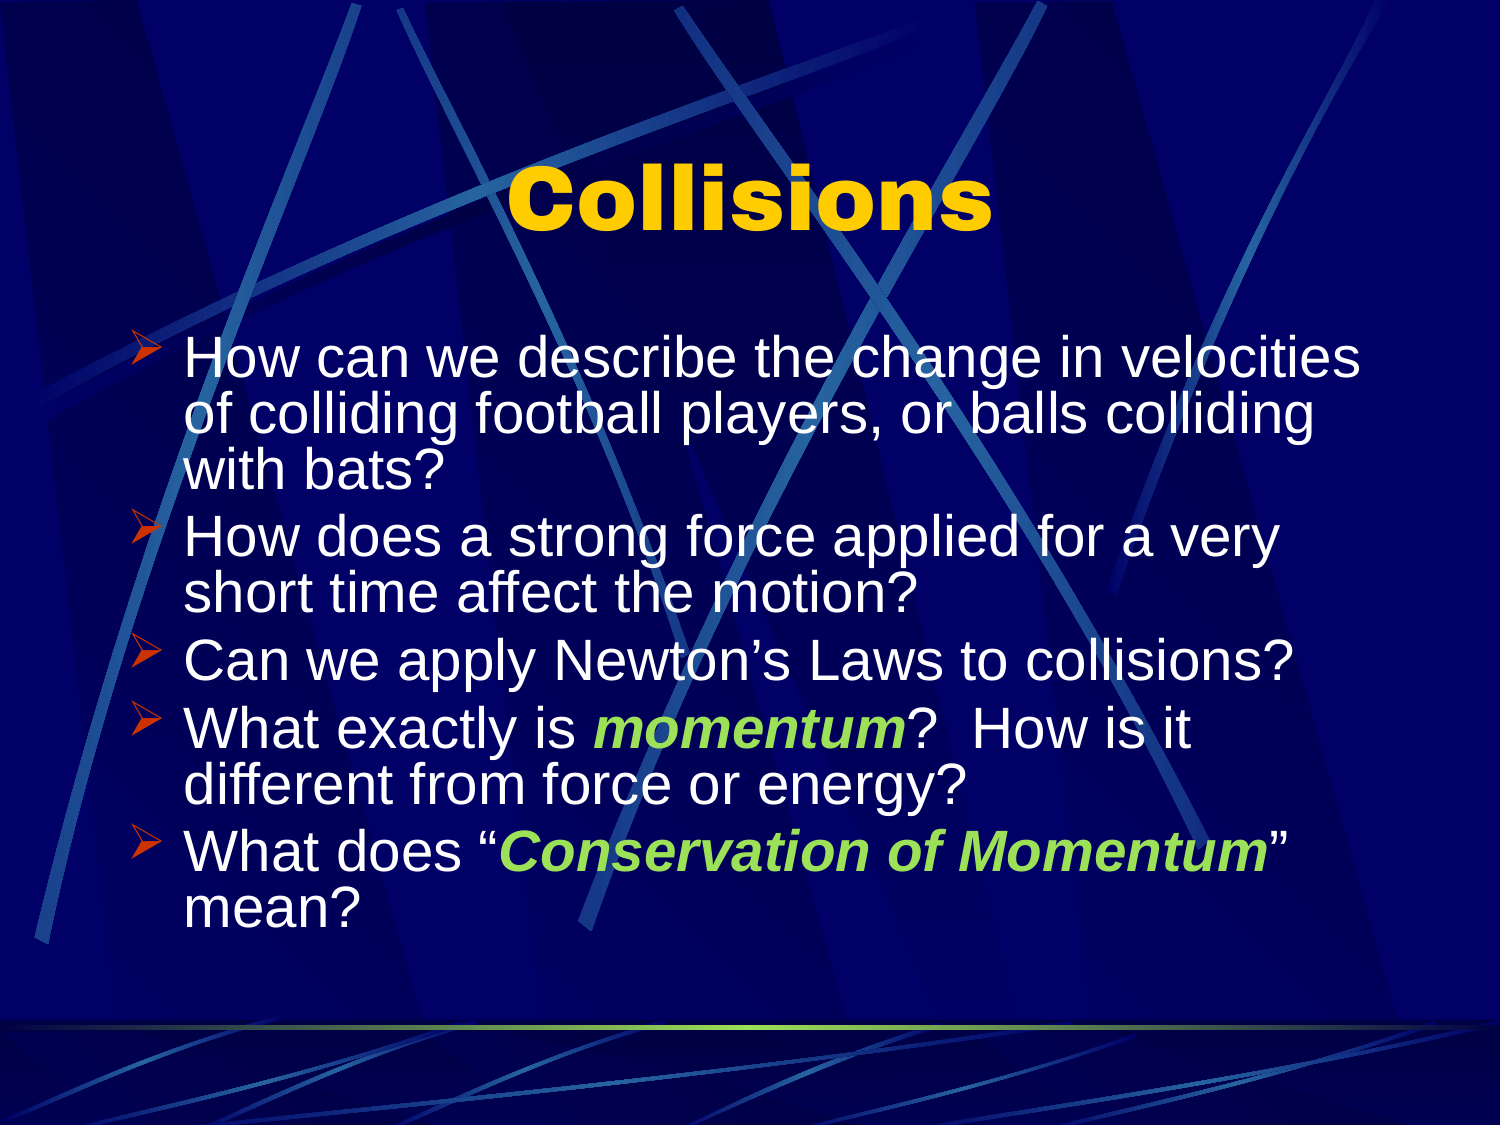

# Collisions
How can we describe the change in velocities of colliding football players, or balls colliding with bats?
How does a strong force applied for a very short time affect the motion?
Can we apply Newton’s Laws to collisions?
What exactly is momentum?  How is it different from force or energy?
What does “Conservation of Momentum” mean?